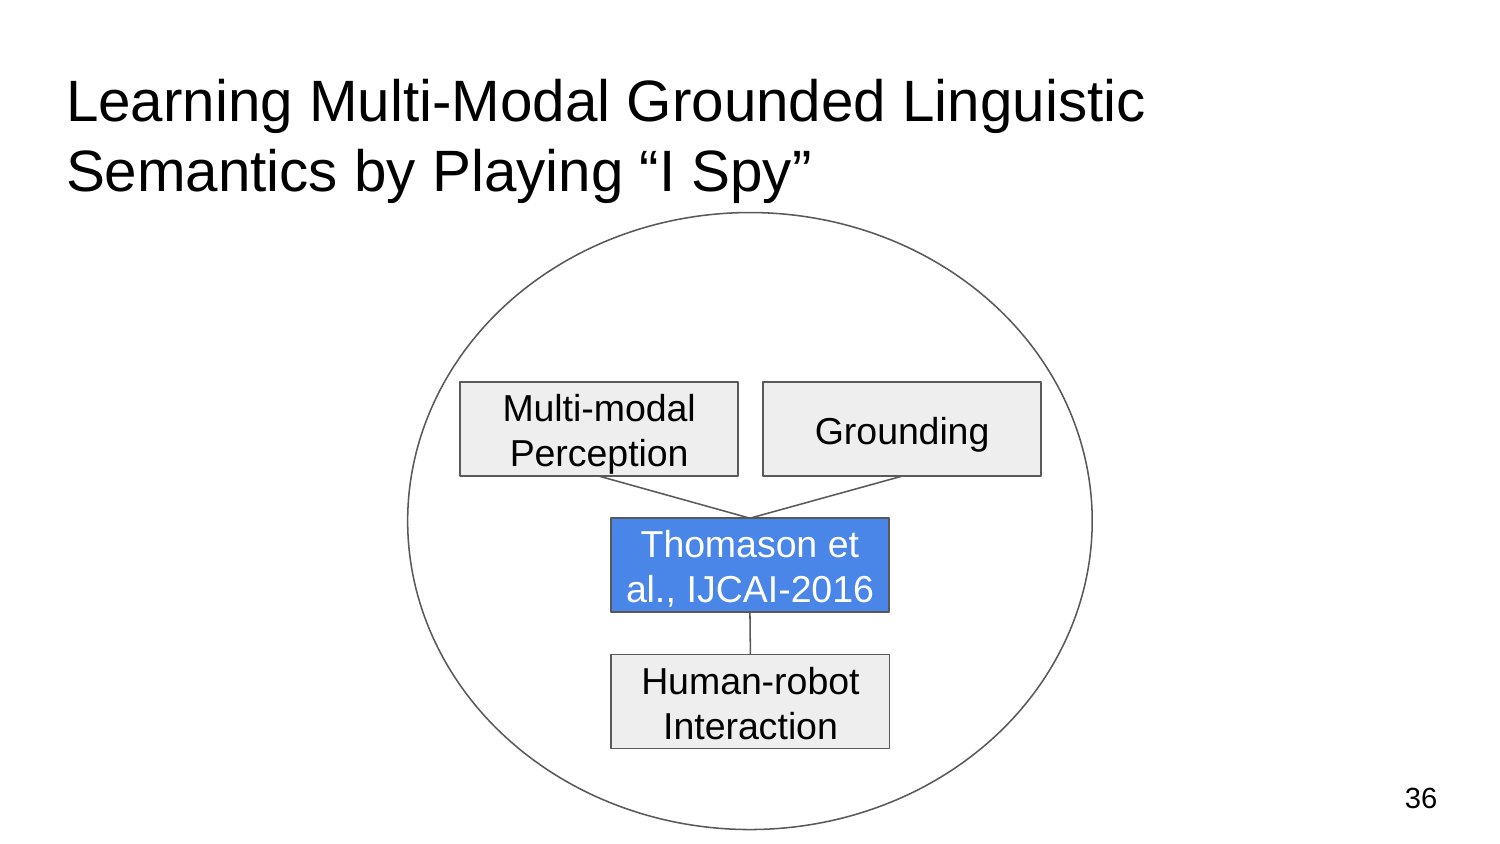

# Learning Multi-Modal Grounded Linguistic Semantics by Playing “I Spy”

Multi-modal Perception
Grounding
Thomason et al., IJCAI-2016
Human-robot Interaction
36